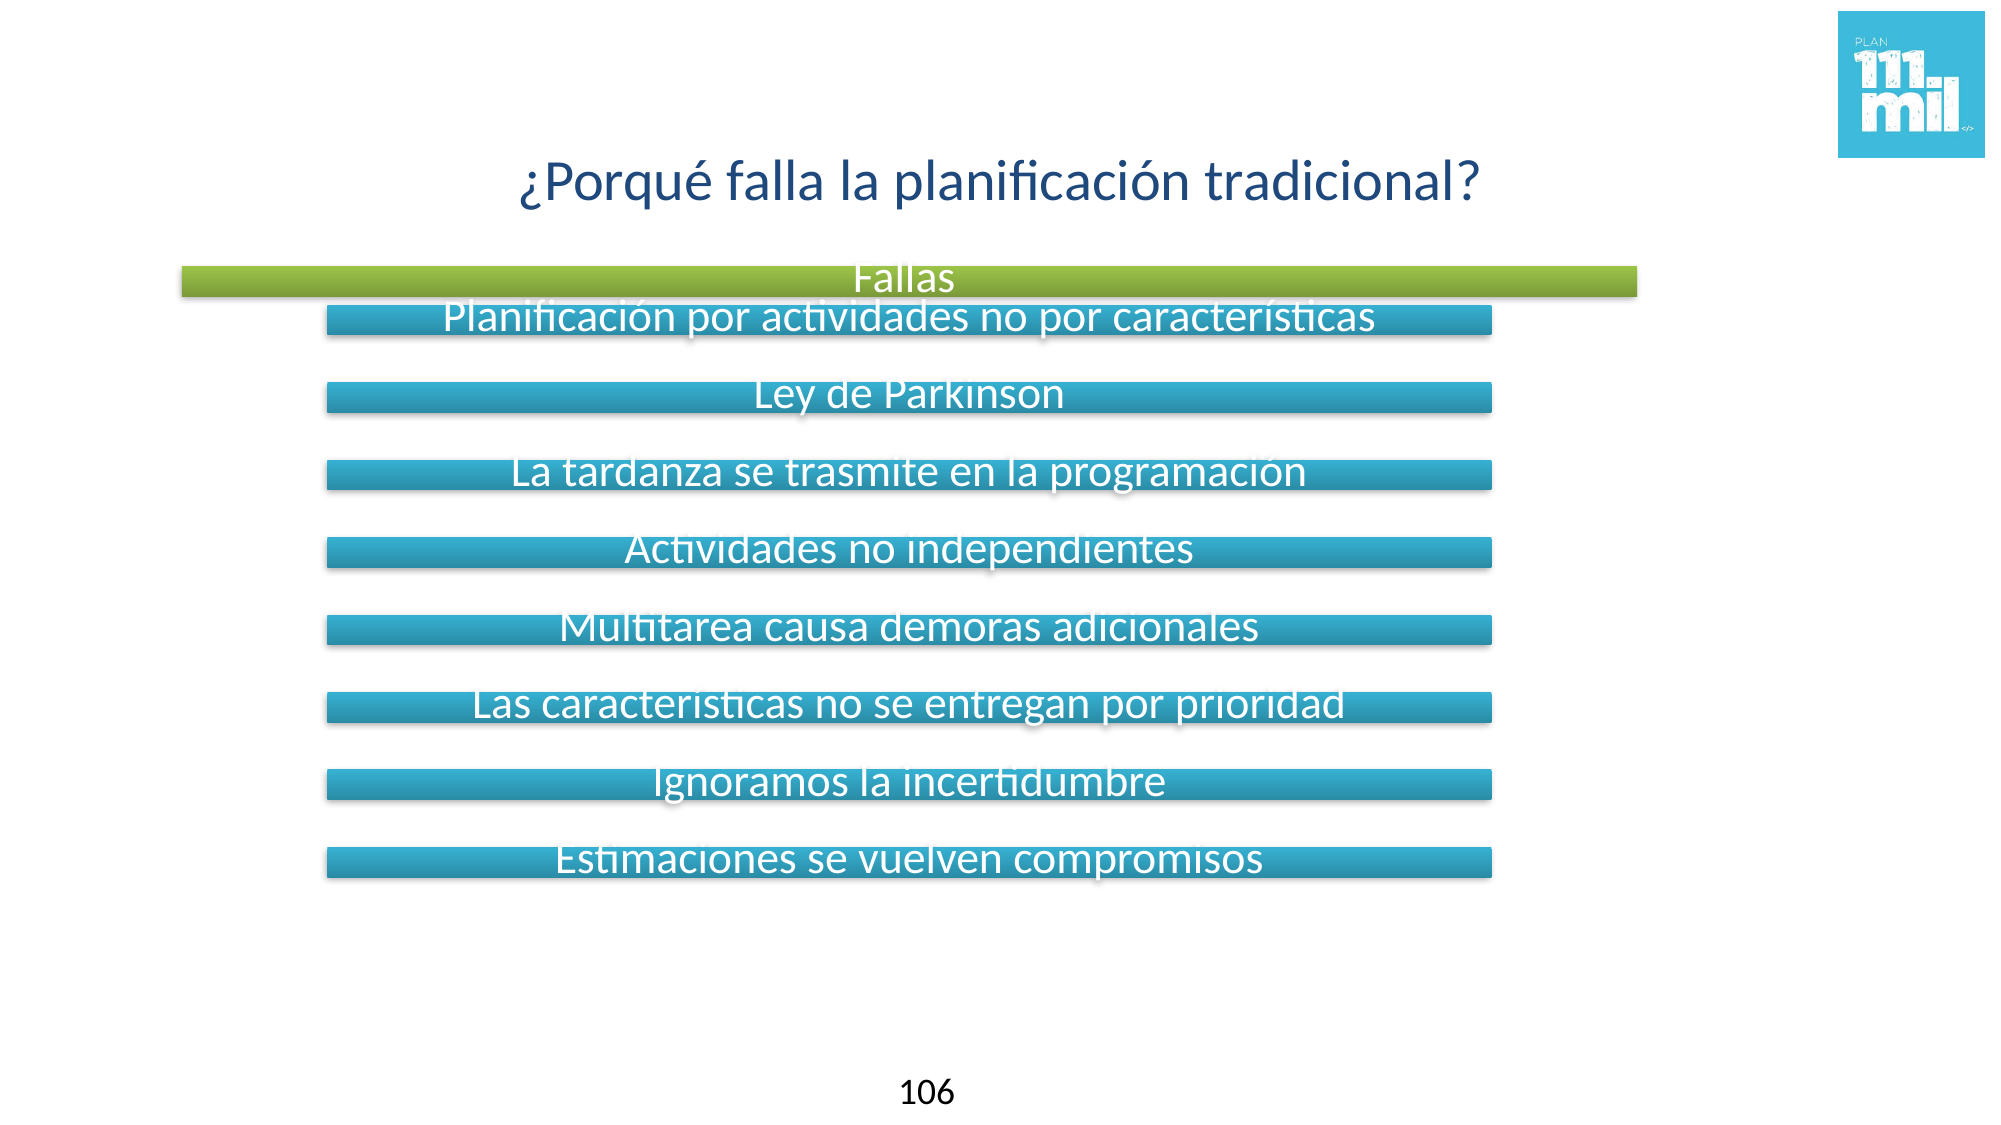

# ¿Porqué falla la planificación tradicional?
Fallas
Planificación por actividades no por características
Ley de Parkinson
Actividades no independientes
La tardanza se trasmite en la programación
Multitarea causa demoras adicionales
Las características no se entregan por prioridad
Ignoramos la incertidumbre
Estimaciones se vuelven compromisos